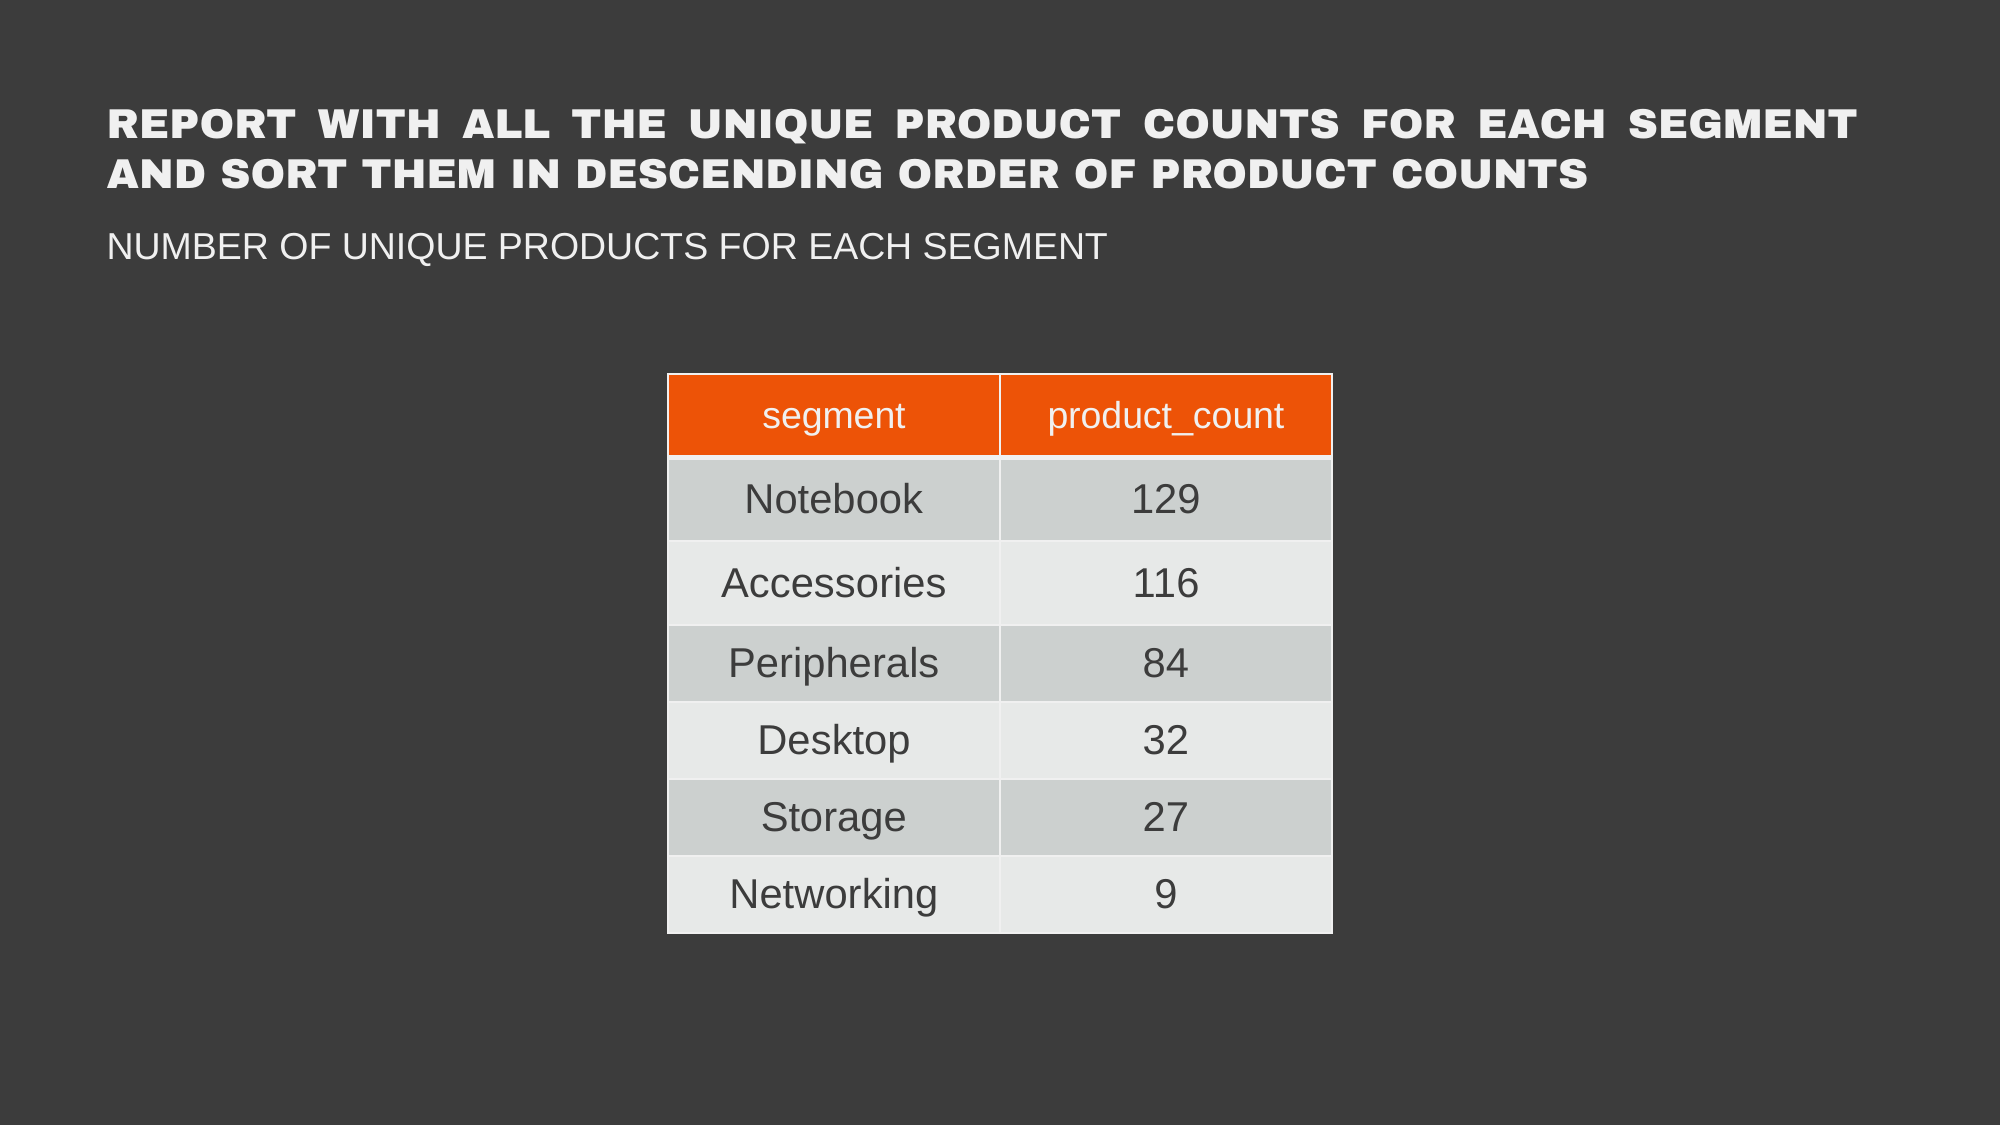

report with all the unique product counts for each segment and sort them in descending order of product counts
Number of unique products for each segment
| segment | product\_count |
| --- | --- |
| Notebook | 129 |
| Accessories | 116 |
| Peripherals | 84 |
| Desktop | 32 |
| Storage | 27 |
| Networking | 9 |